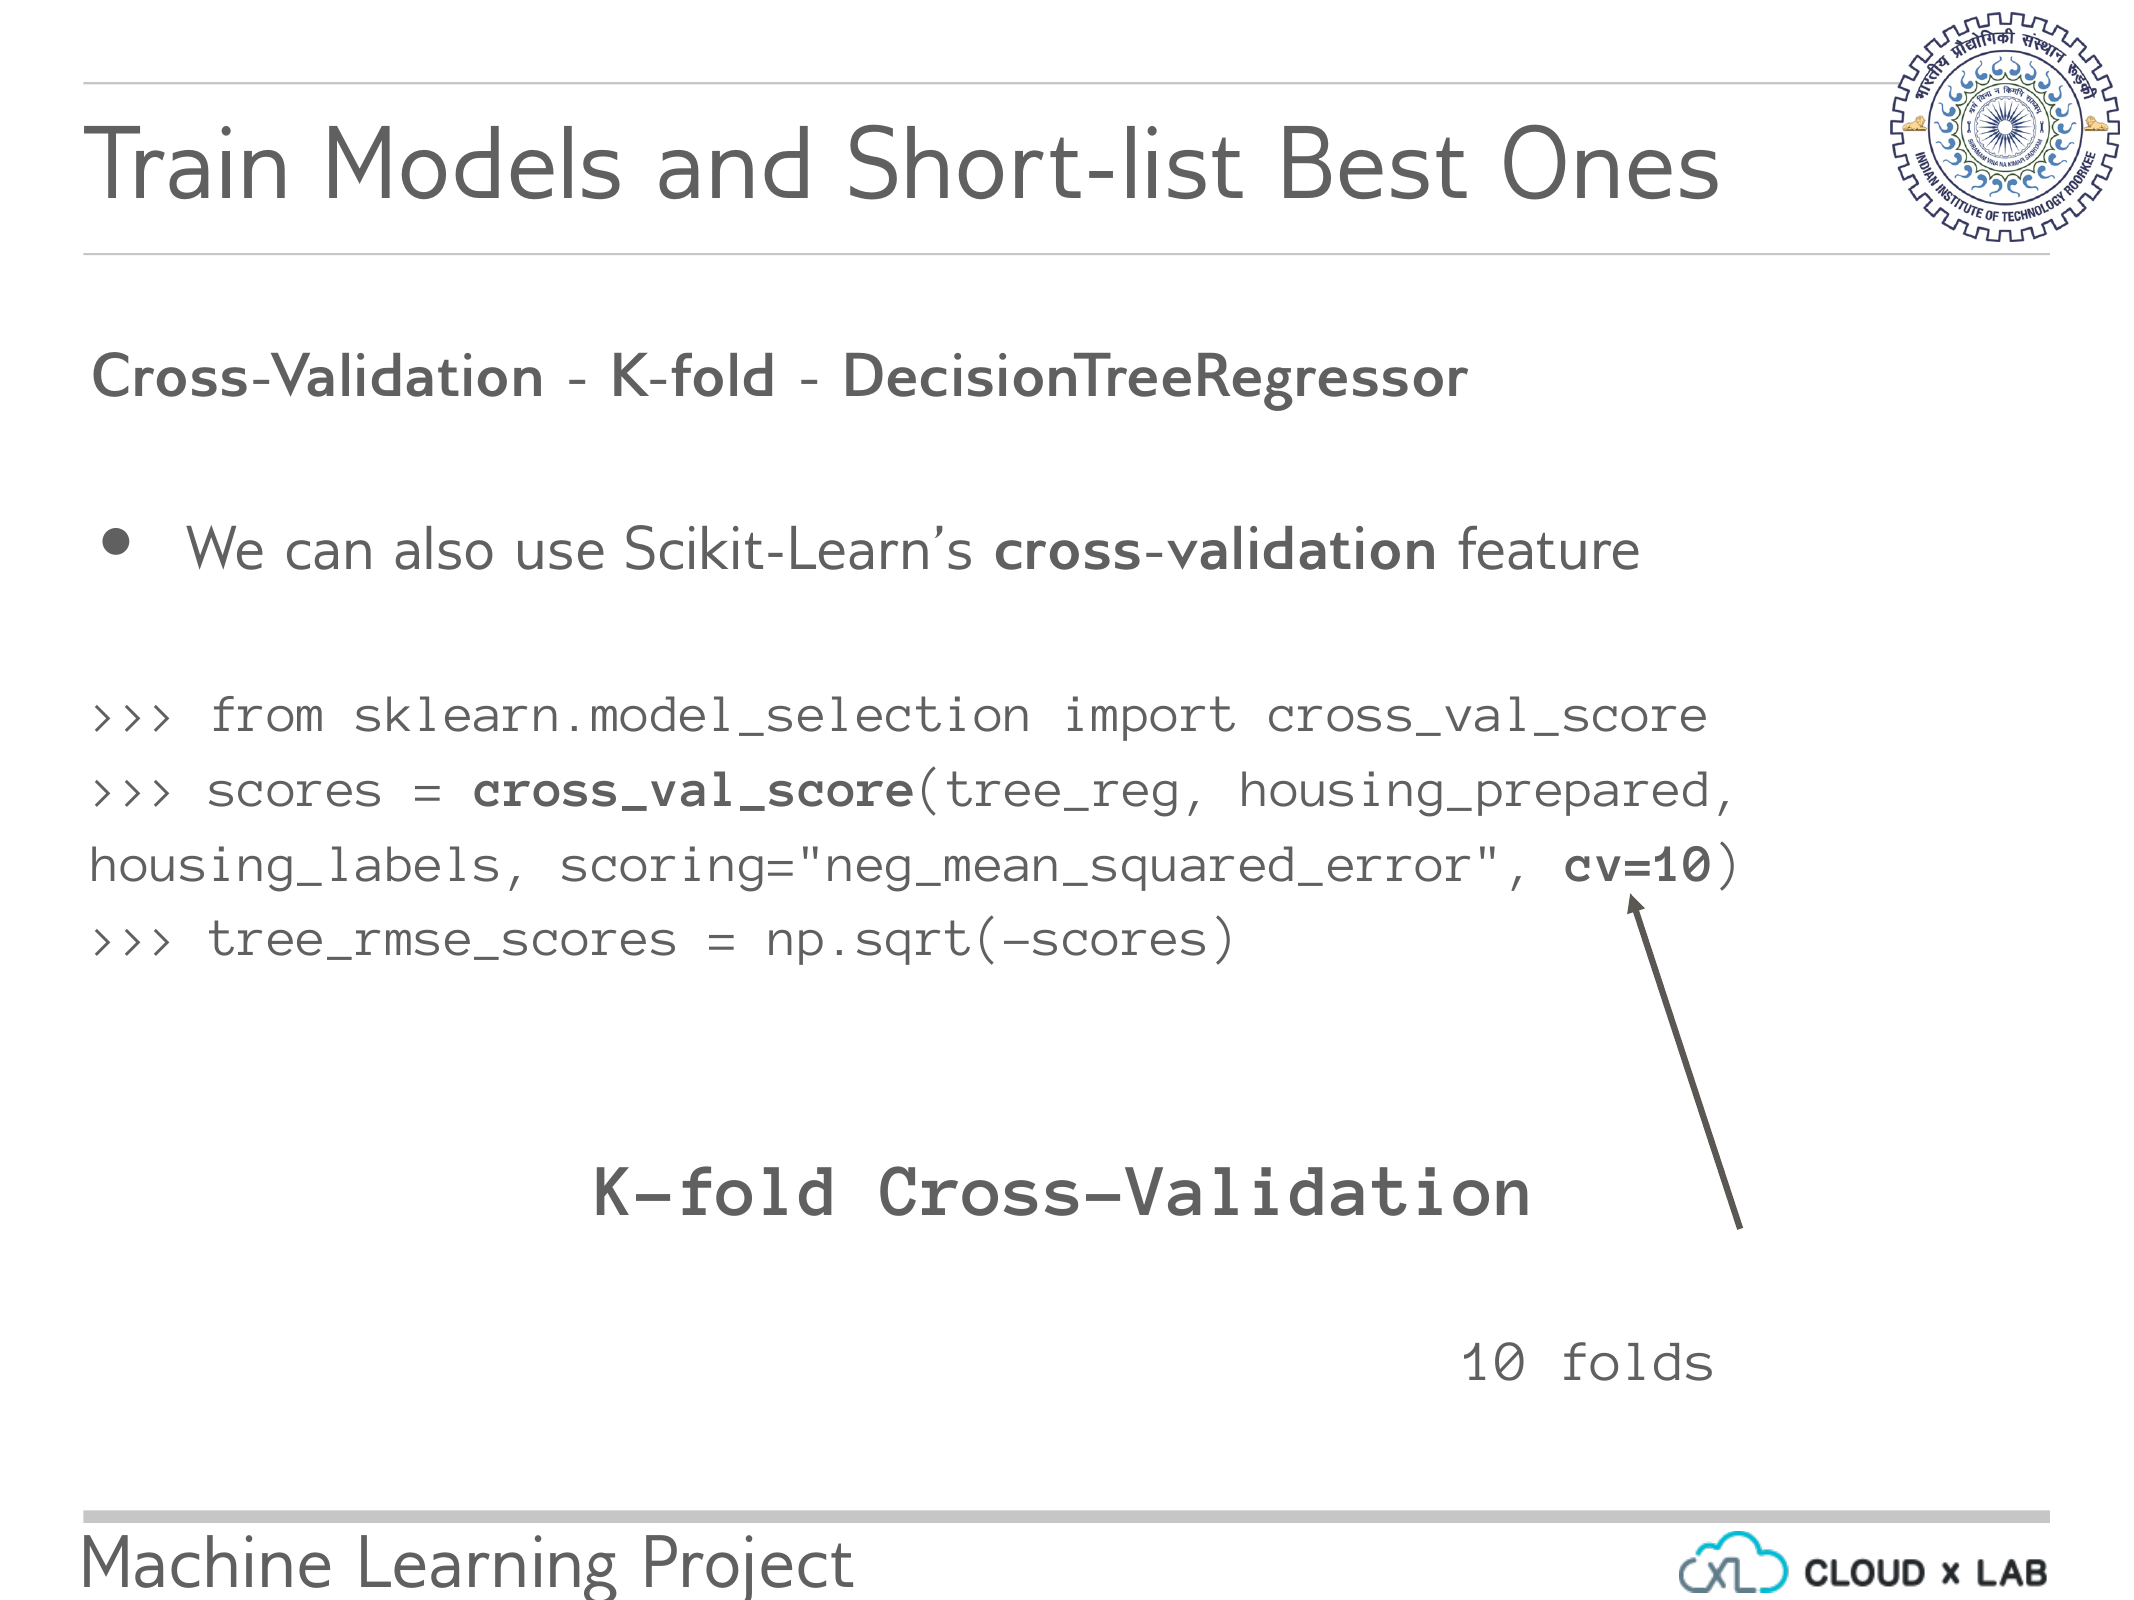

Train Models and Short-list Best Ones
Cross-Validation - K-fold - DecisionTreeRegressor

 We can also use Scikit-Learn’s cross-validation feature

>>> from sklearn.model_selection import cross_val_score
>>> scores = cross_val_score(tree_reg, housing_prepared, housing_labels, scoring="neg_mean_squared_error", cv=10)
>>> tree_rmse_scores = np.sqrt(-scores)

K-fold Cross-Validation
																				10 folds